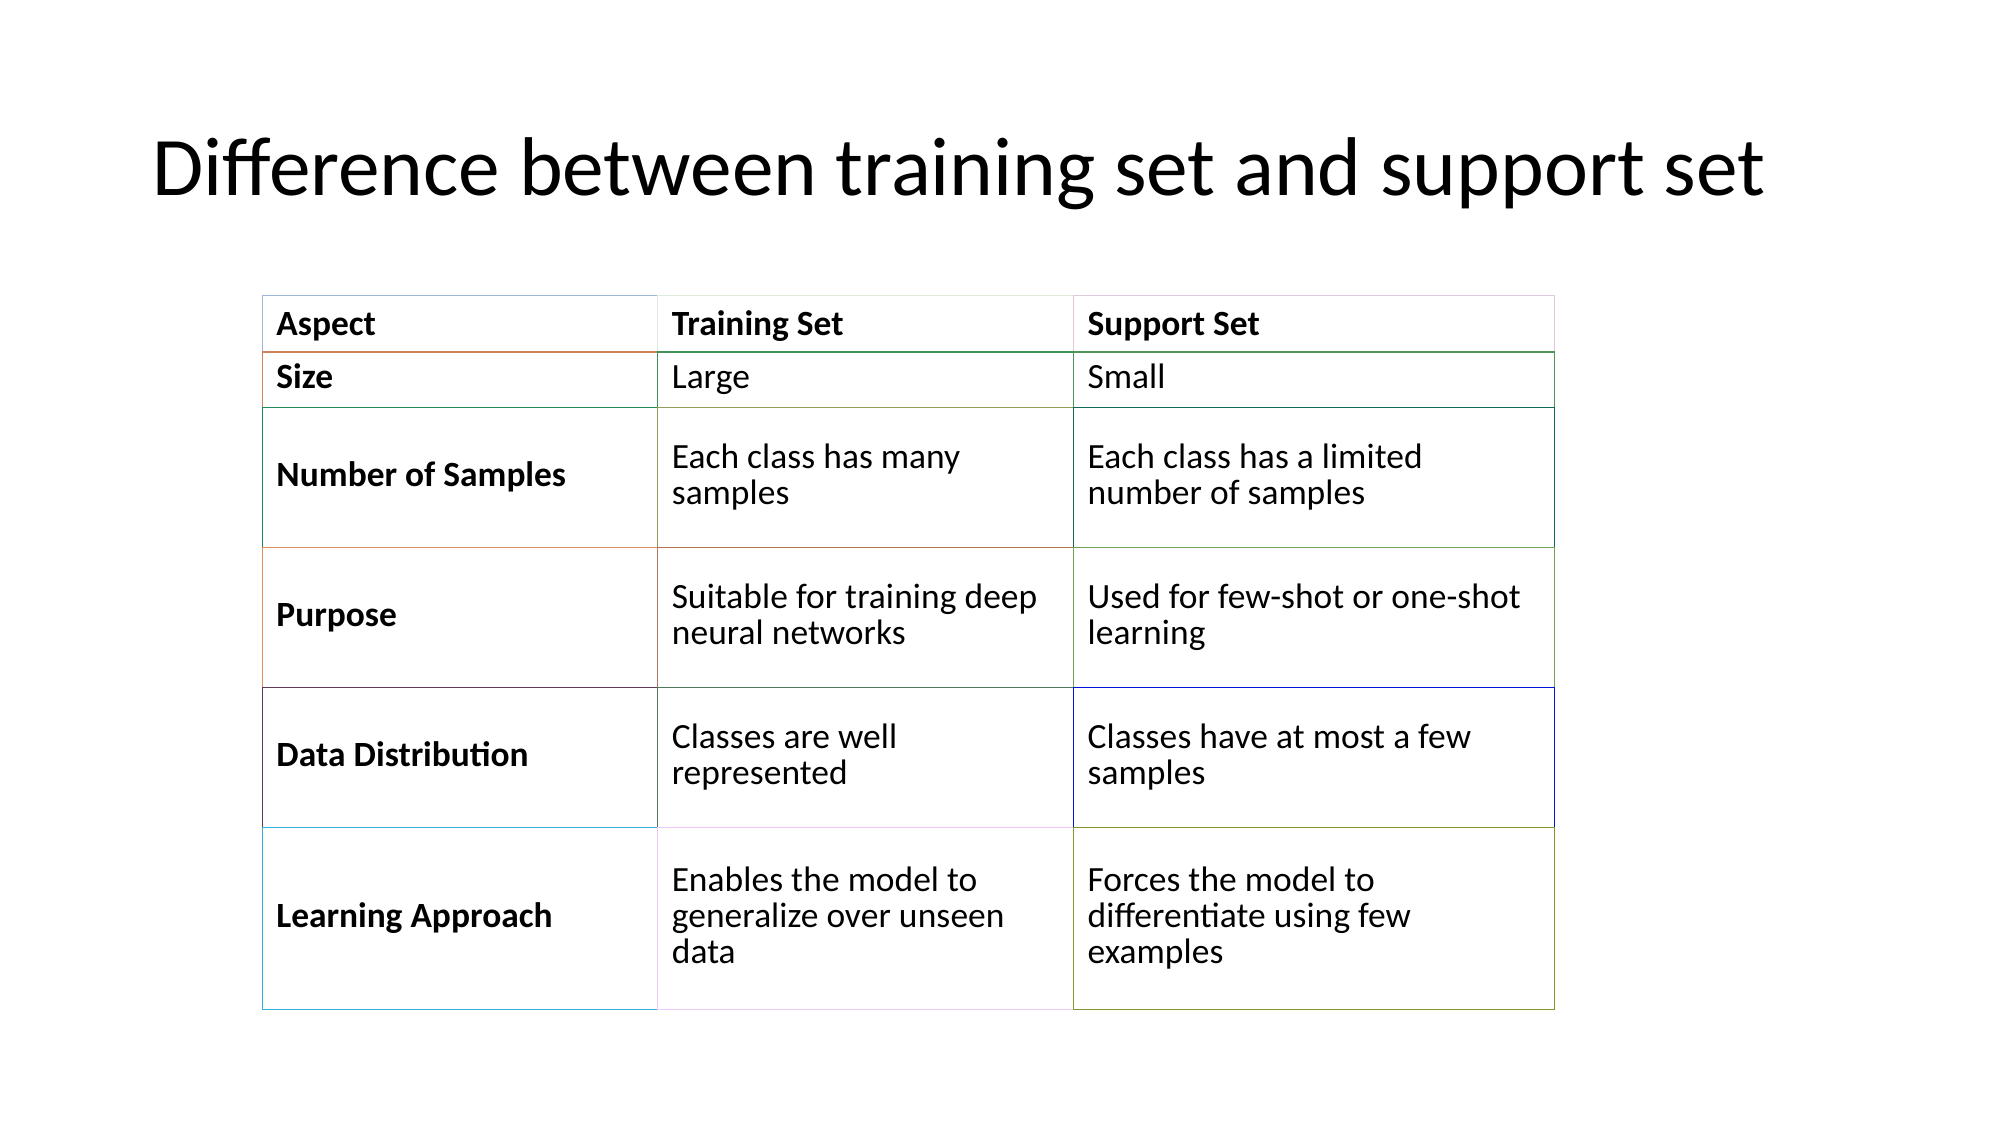

# Difference between training set and support set
| Aspect | Training Set | Support Set |
| --- | --- | --- |
| Size | Large | Small |
| Number of Samples | Each class has many samples | Each class has a limited number of samples |
| Purpose | Suitable for training deep neural networks | Used for few-shot or one-shot learning |
| Data Distribution | Classes are well represented | Classes have at most a few samples |
| Learning Approach | Enables the model to generalize over unseen data | Forces the model to differentiate using few examples |